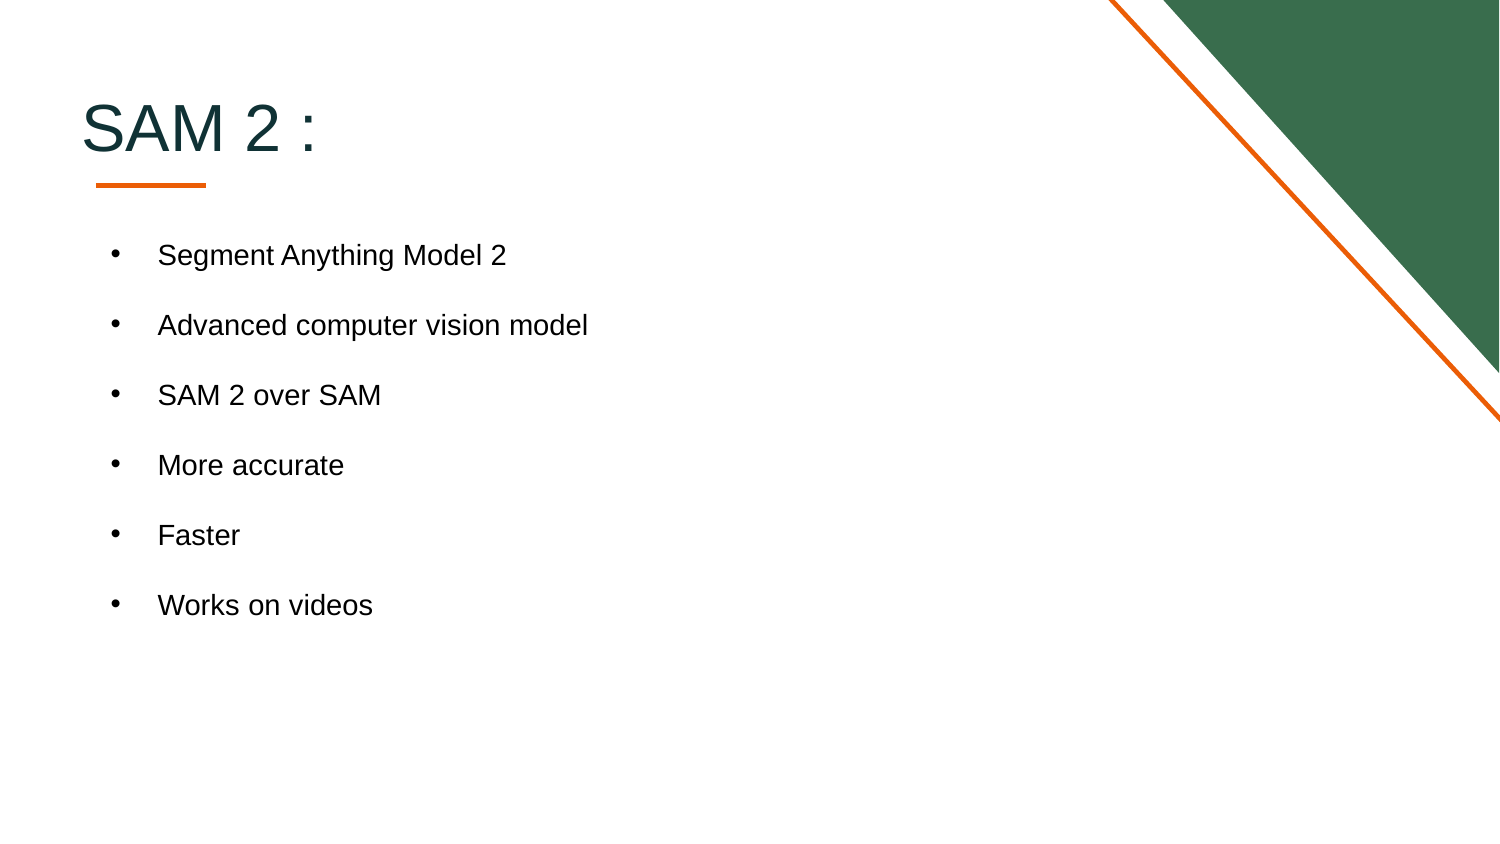

# SAM 2 :
Segment Anything Model 2

Advanced computer vision model

SAM 2 over SAM

More accurate

Faster

Works on videos